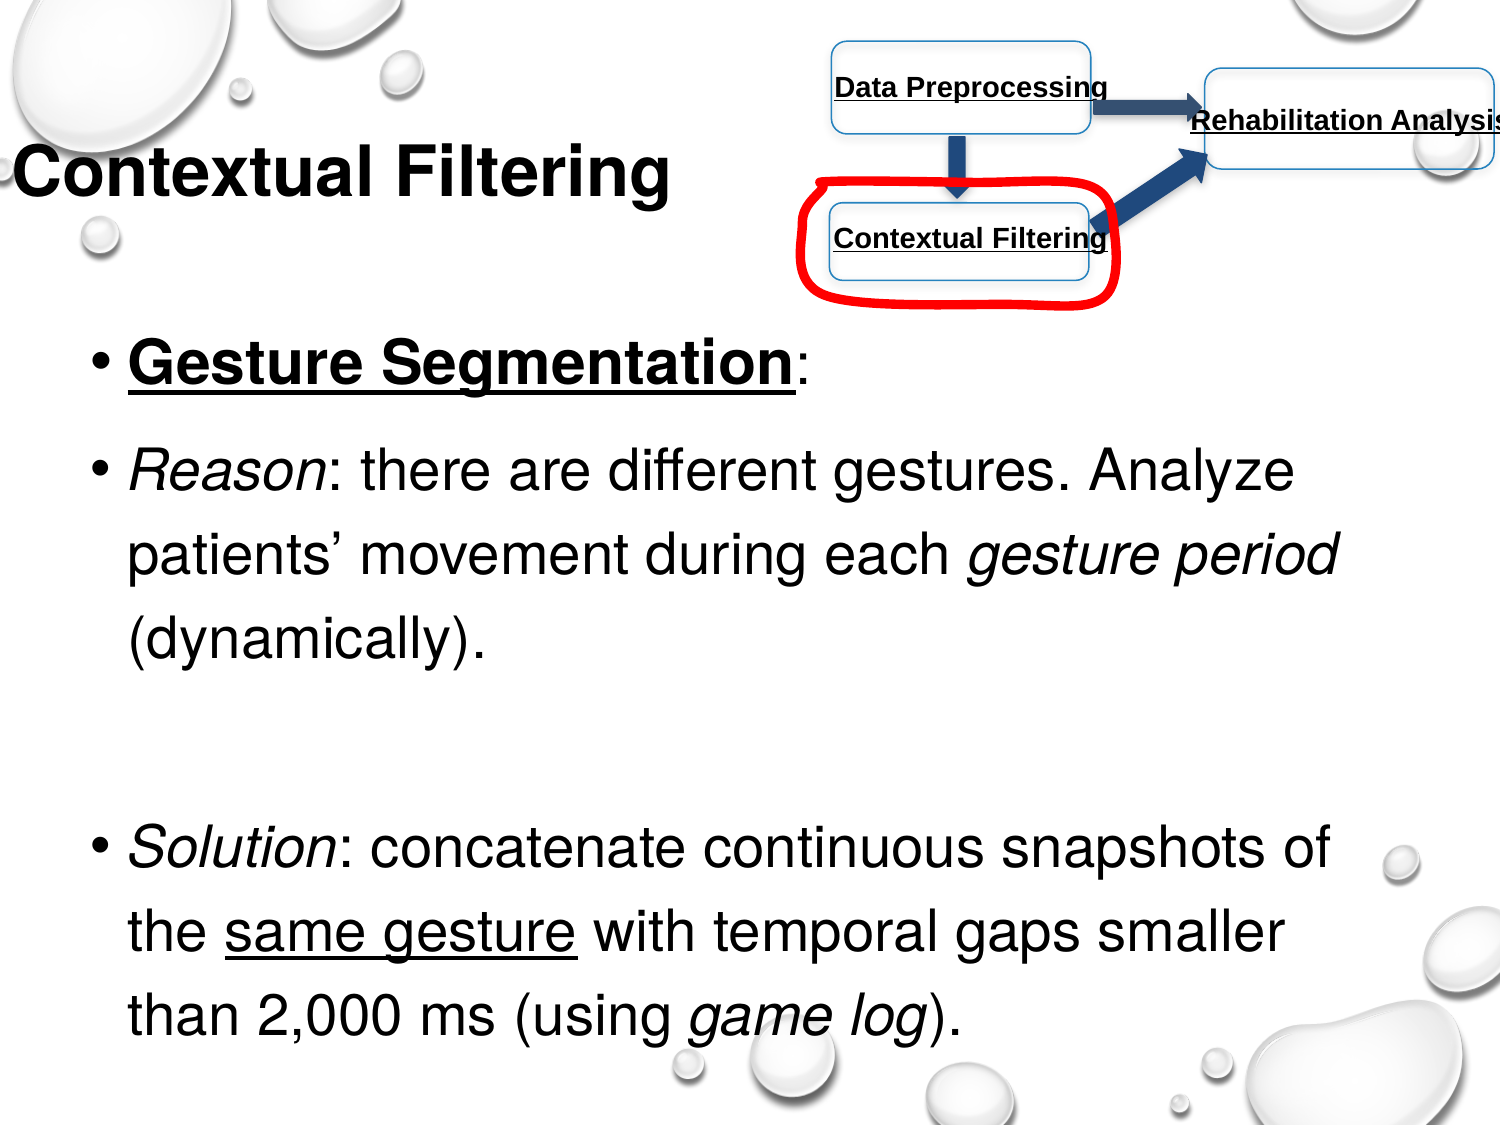

# Contextual Filtering

Data Preprocessing

Rehabilitation Analysis

Contextual Filtering

Gesture Segmentation:
Reason: there are different gestures. Analyze patients’ movement during each gesture period (dynamically).

Solution: concatenate continuous snapshots of the same gesture with temporal gaps smaller than 2,000 ms (using game log).